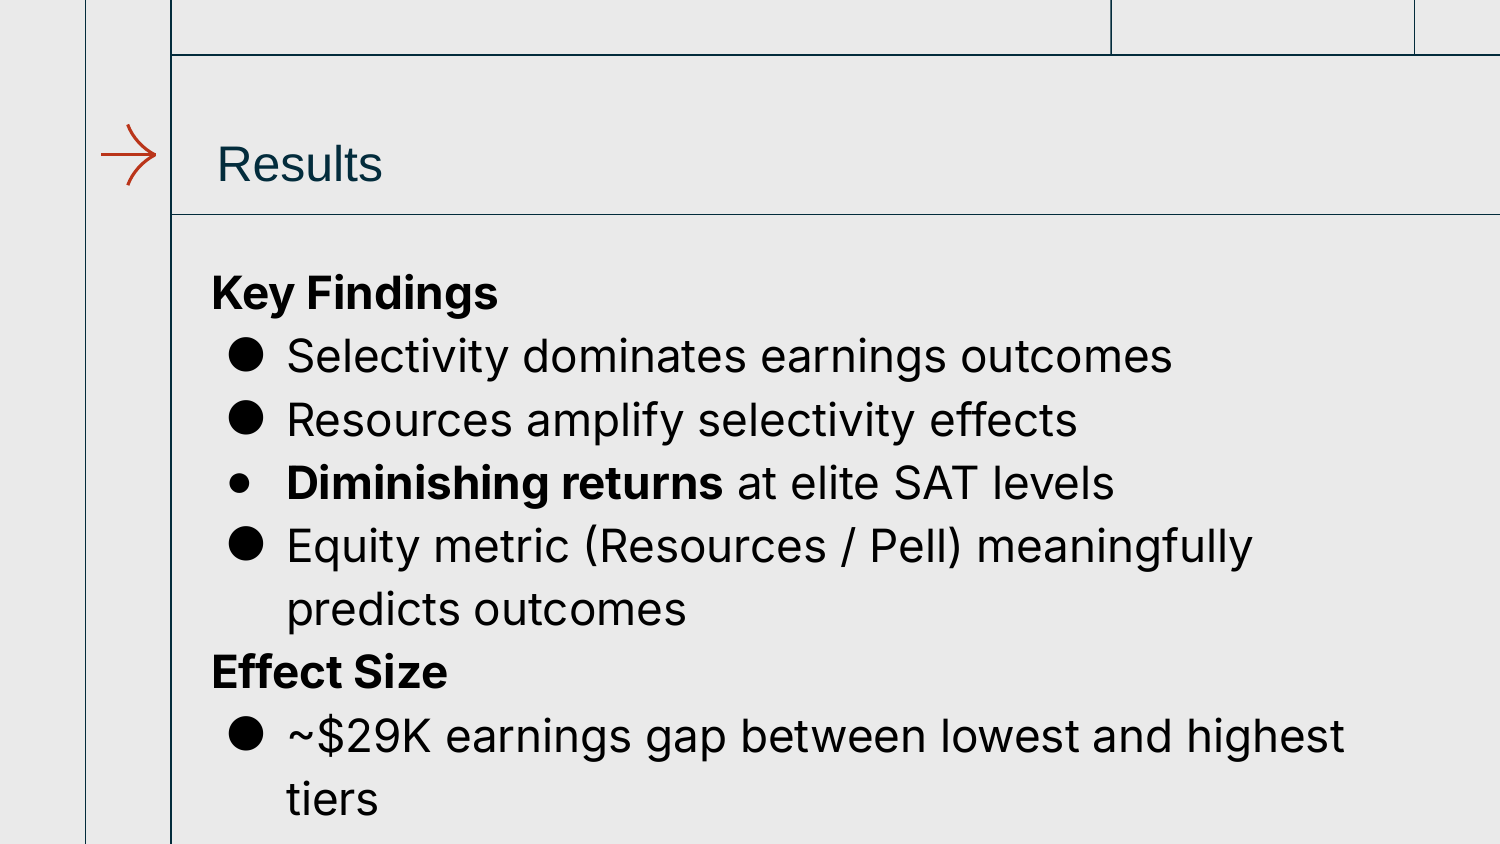

# Results

Key Findings
Selectivity dominates earnings outcomes
Resources amplify selectivity effects
Diminishing returns at elite SAT levels
Equity metric (Resources / Pell) meaningfully predicts outcomes
Effect Size
~$29K earnings gap between lowest and highest tiers